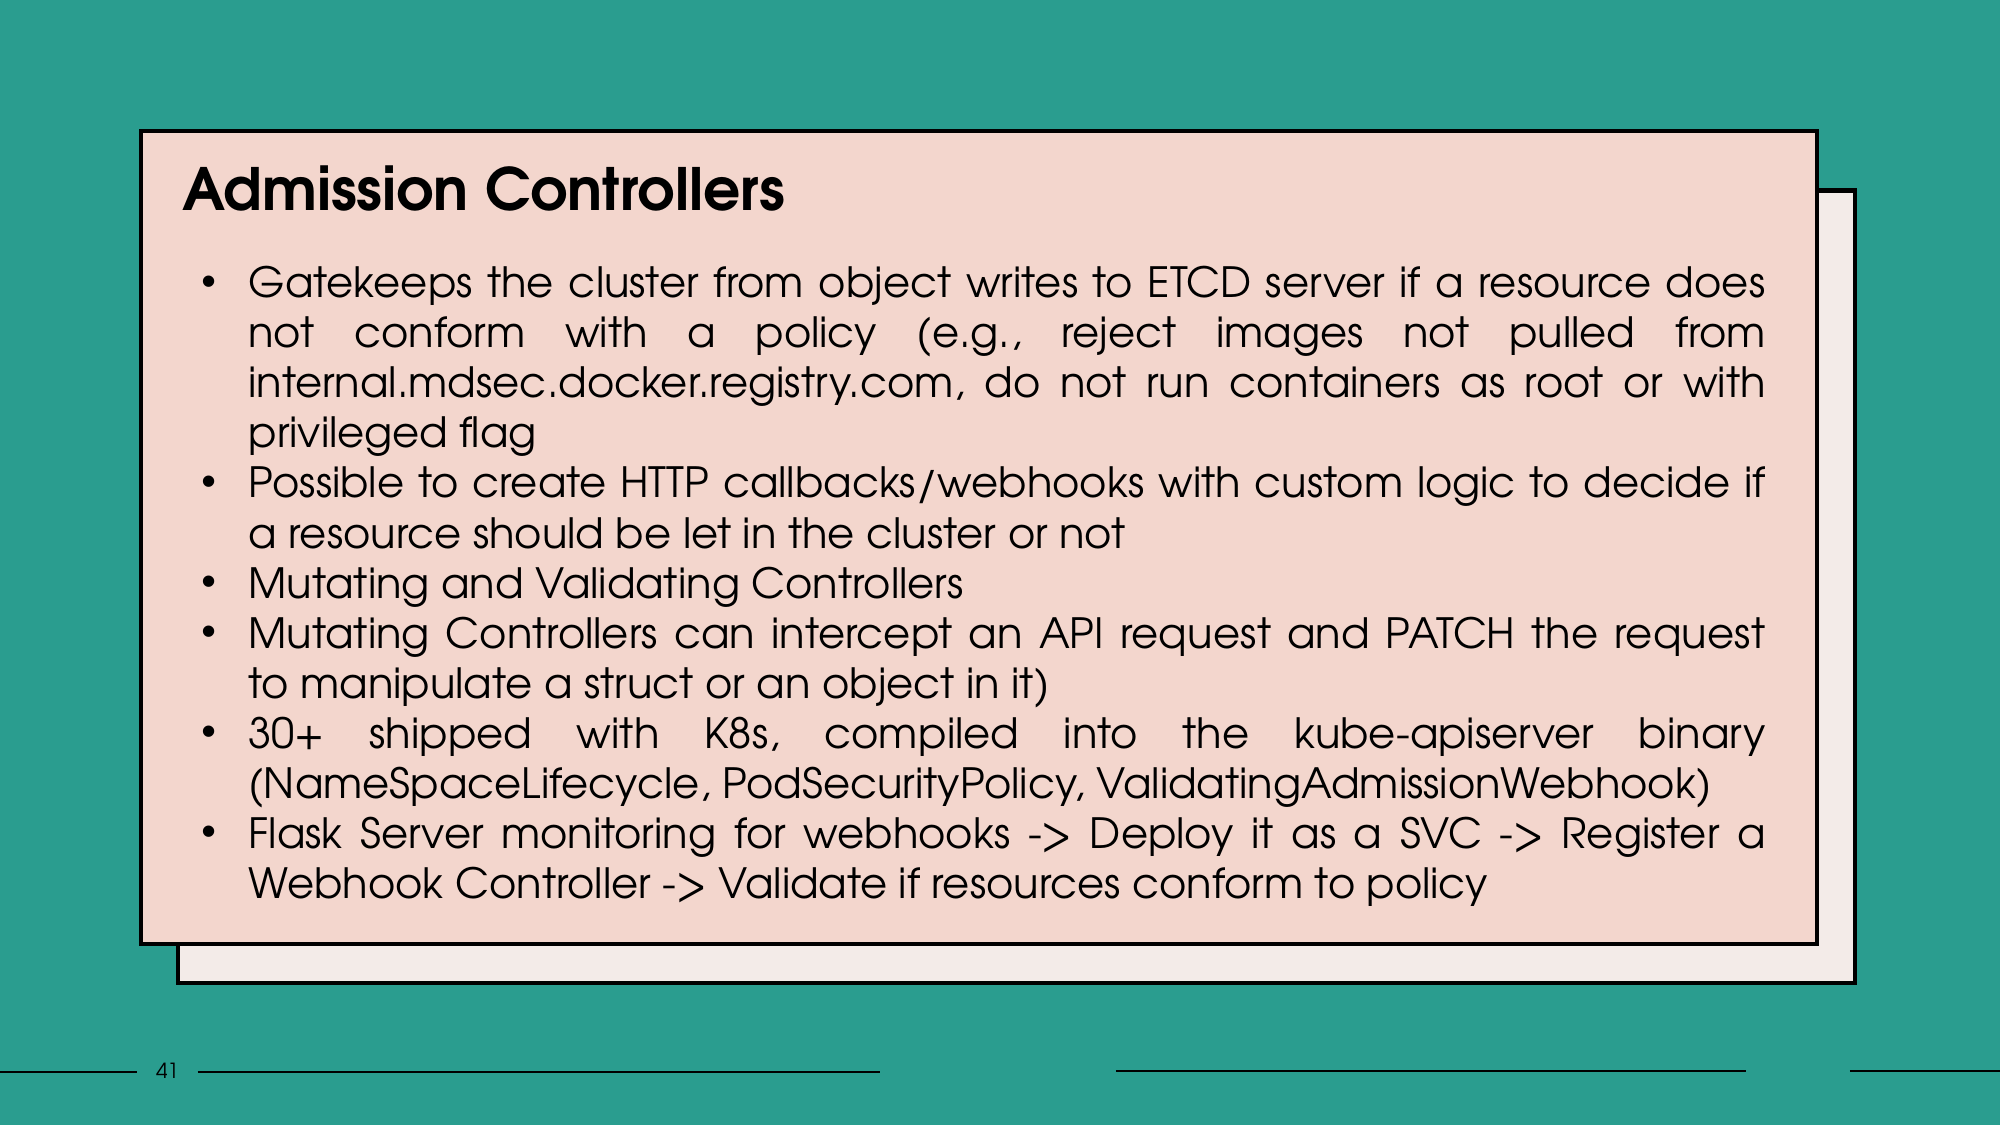

Admission Controllers
Gatekeeps the cluster from object writes to ETCD server if a resource does not conform with a policy (e.g., reject images not pulled from internal.mdsec.docker.registry.com, do not run containers as root or with privileged flag
Possible to create HTTP callbacks/webhooks with custom logic to decide if a resource should be let in the cluster or not
Mutating and Validating Controllers
Mutating Controllers can intercept an API request and PATCH the request to manipulate a struct or an object in it)
30+ shipped with K8s, compiled into the kube-apiserver binary (NameSpaceLifecycle, PodSecurityPolicy, ValidatingAdmissionWebhook)
Flask Server monitoring for webhooks -> Deploy it as a SVC -> Register a Webhook Controller -> Validate if resources conform to policy
41